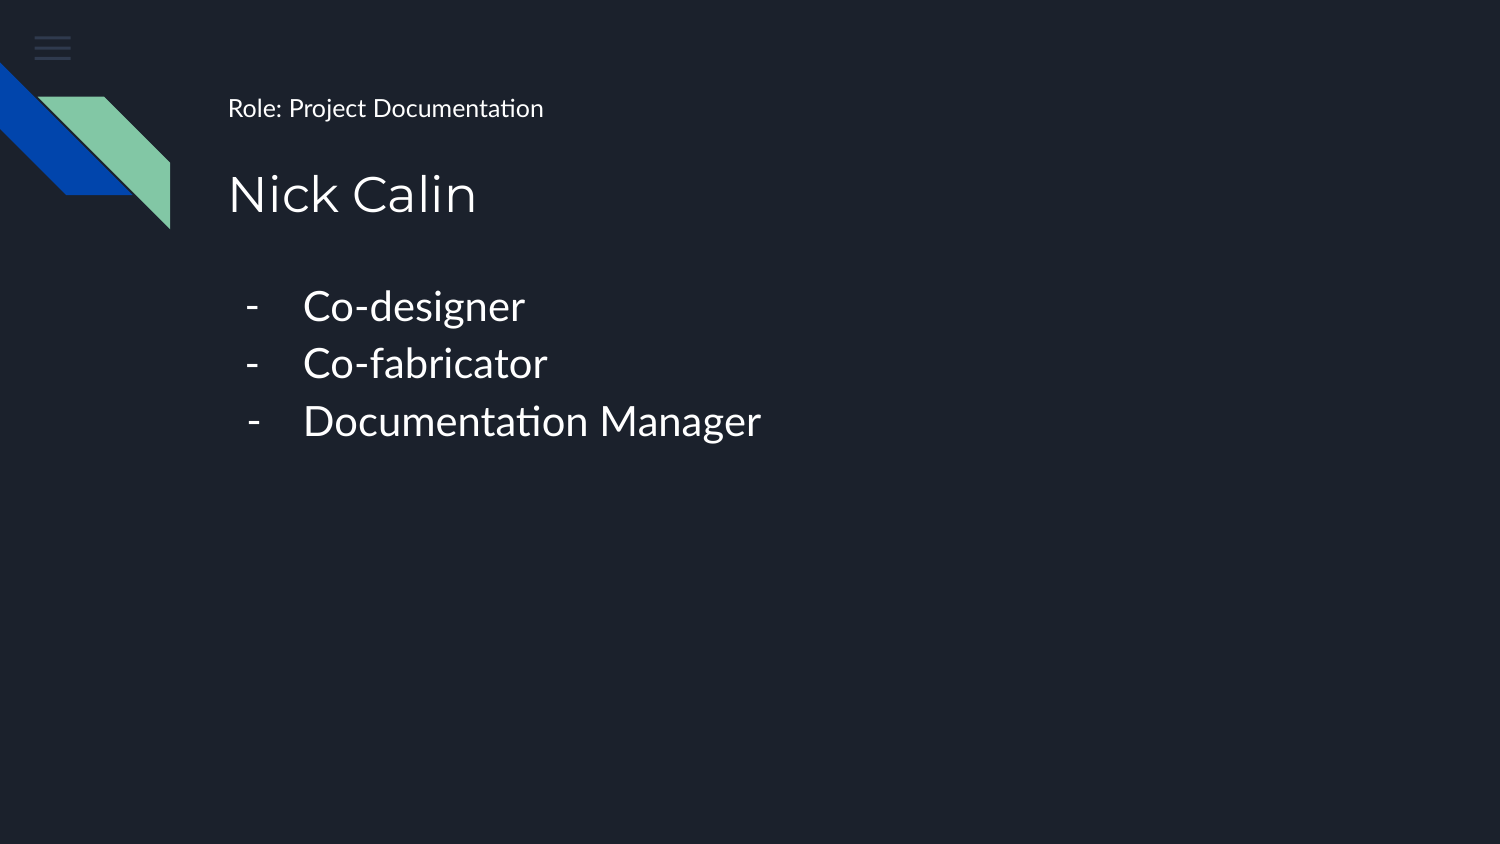

Role: Project Documentation
# Nick Calin
Co-designer
Co-fabricator
Documentation Manager